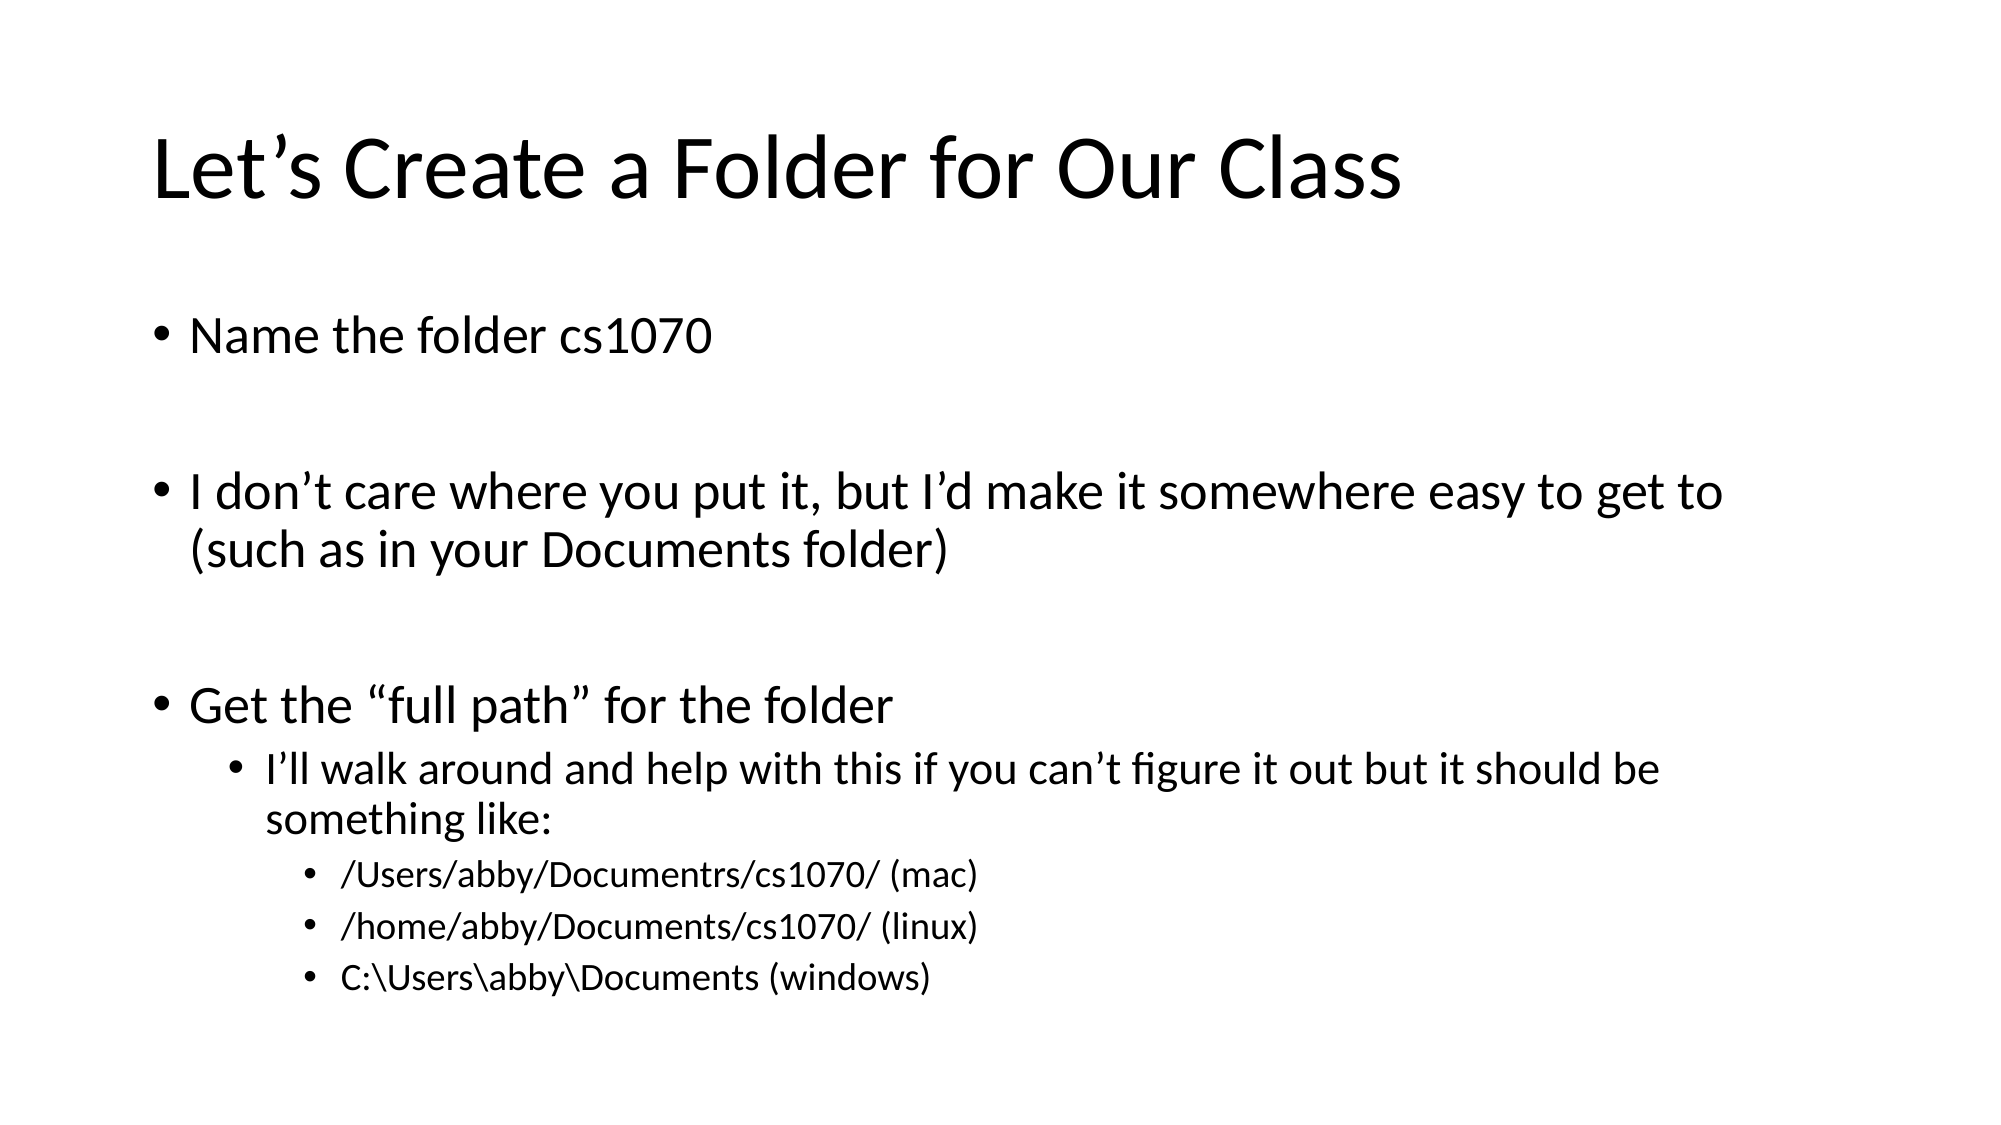

# Let’s Create a Folder for Our Class
Name the folder cs1070

I don’t care where you put it, but I’d make it somewhere easy to get to (such as in your Documents folder)

Get the “full path” for the folder
I’ll walk around and help with this if you can’t figure it out but it should be something like:
/Users/abby/Documentrs/cs1070/ (mac)
/home/abby/Documents/cs1070/ (linux)
C:\Users\abby\Documents (windows)